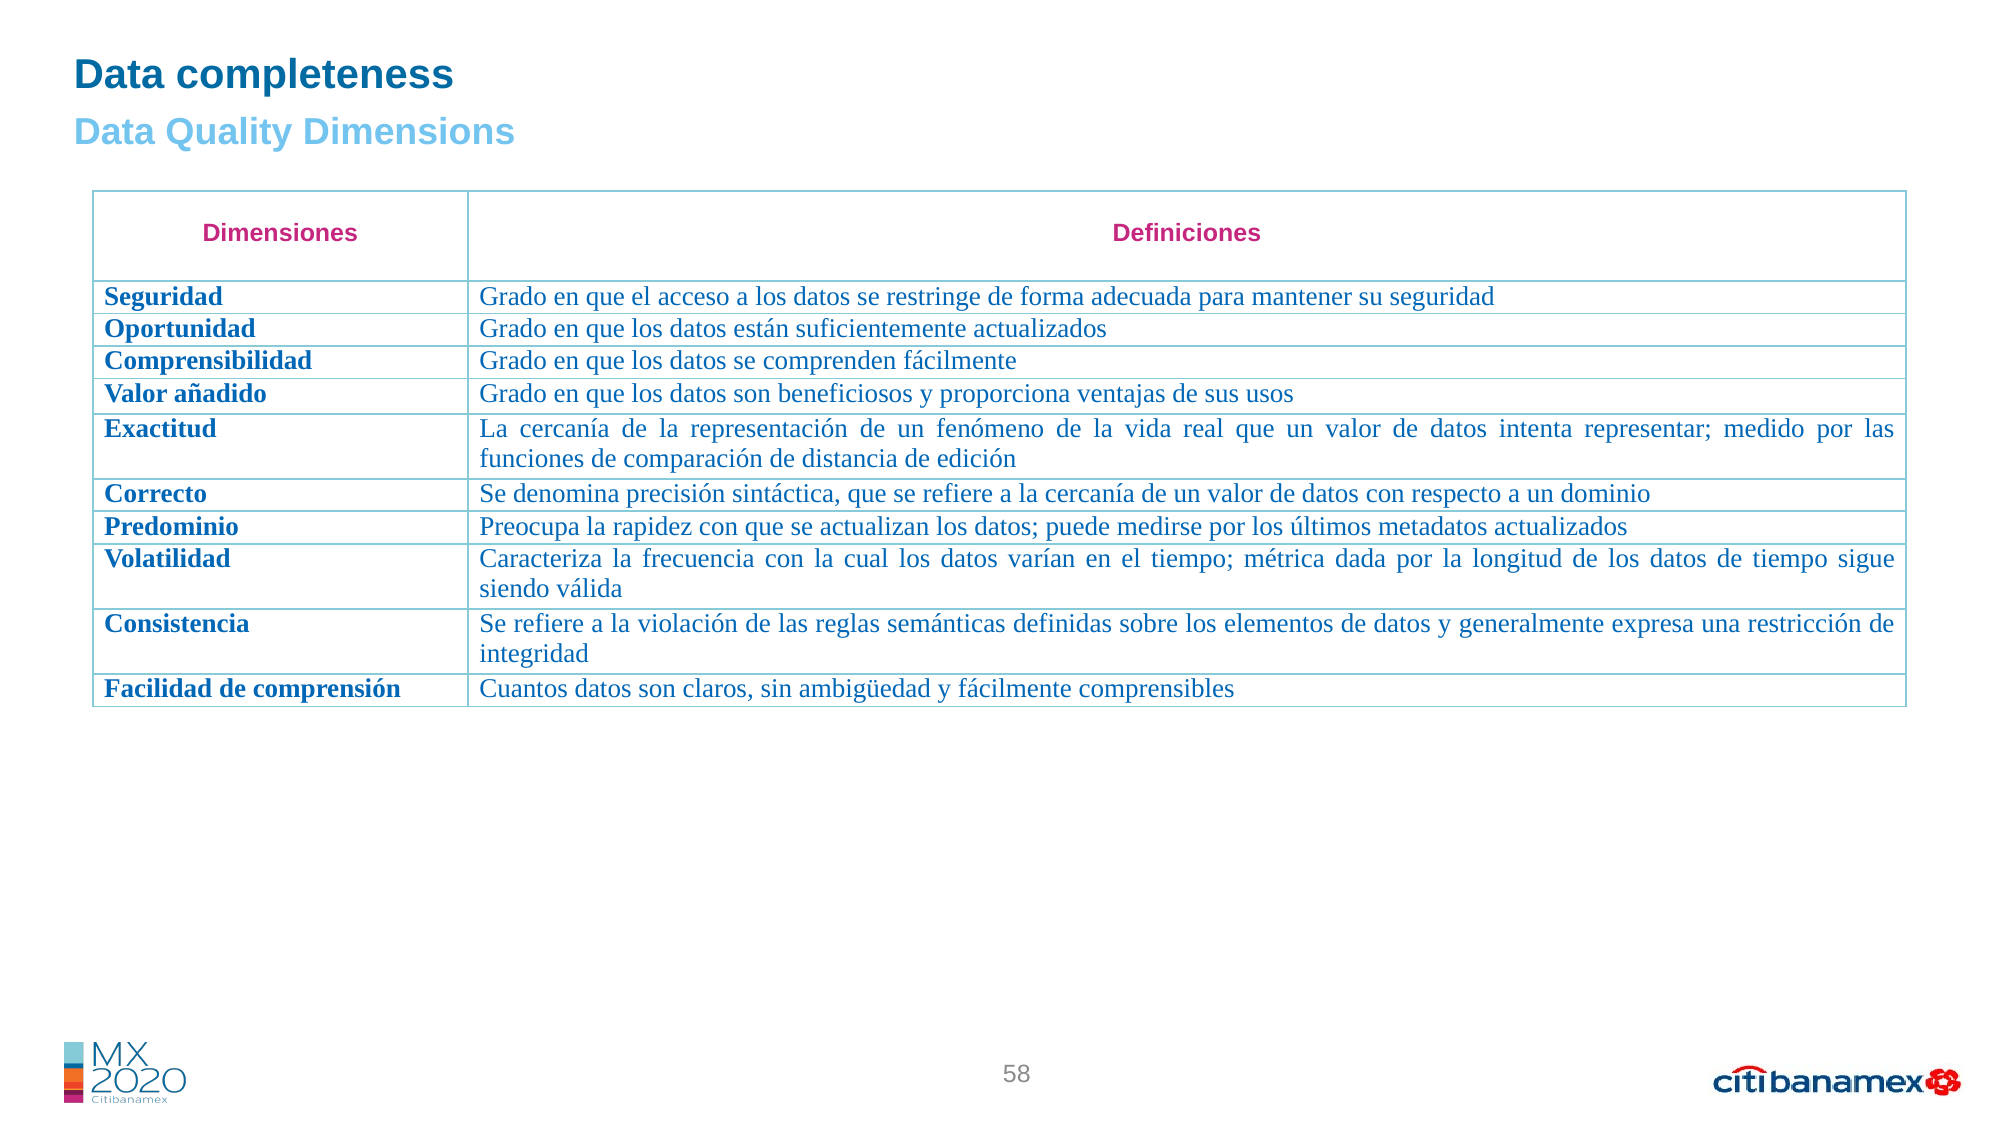

Data completeness
Data Quality Dimensions
| Dimensiones | Definiciones |
| --- | --- |
| Seguridad | Grado en que el acceso a los datos se restringe de forma adecuada para mantener su seguridad |
| Oportunidad | Grado en que los datos están suficientemente actualizados |
| Comprensibilidad | Grado en que los datos se comprenden fácilmente |
| Valor añadido | Grado en que los datos son beneficiosos y proporciona ventajas de sus usos |
| Exactitud | La cercanía de la representación de un fenómeno de la vida real que un valor de datos intenta representar; medido por las funciones de comparación de distancia de edición |
| Correcto | Se denomina precisión sintáctica, que se refiere a la cercanía de un valor de datos con respecto a un dominio |
| Predominio | Preocupa la rapidez con que se actualizan los datos; puede medirse por los últimos metadatos actualizados |
| Volatilidad | Caracteriza la frecuencia con la cual los datos varían en el tiempo; métrica dada por la longitud de los datos de tiempo sigue siendo válida |
| Consistencia | Se refiere a la violación de las reglas semánticas definidas sobre los elementos de datos y generalmente expresa una restricción de integridad |
| Facilidad de comprensión | Cuantos datos son claros, sin ambigüedad y fácilmente comprensibles |